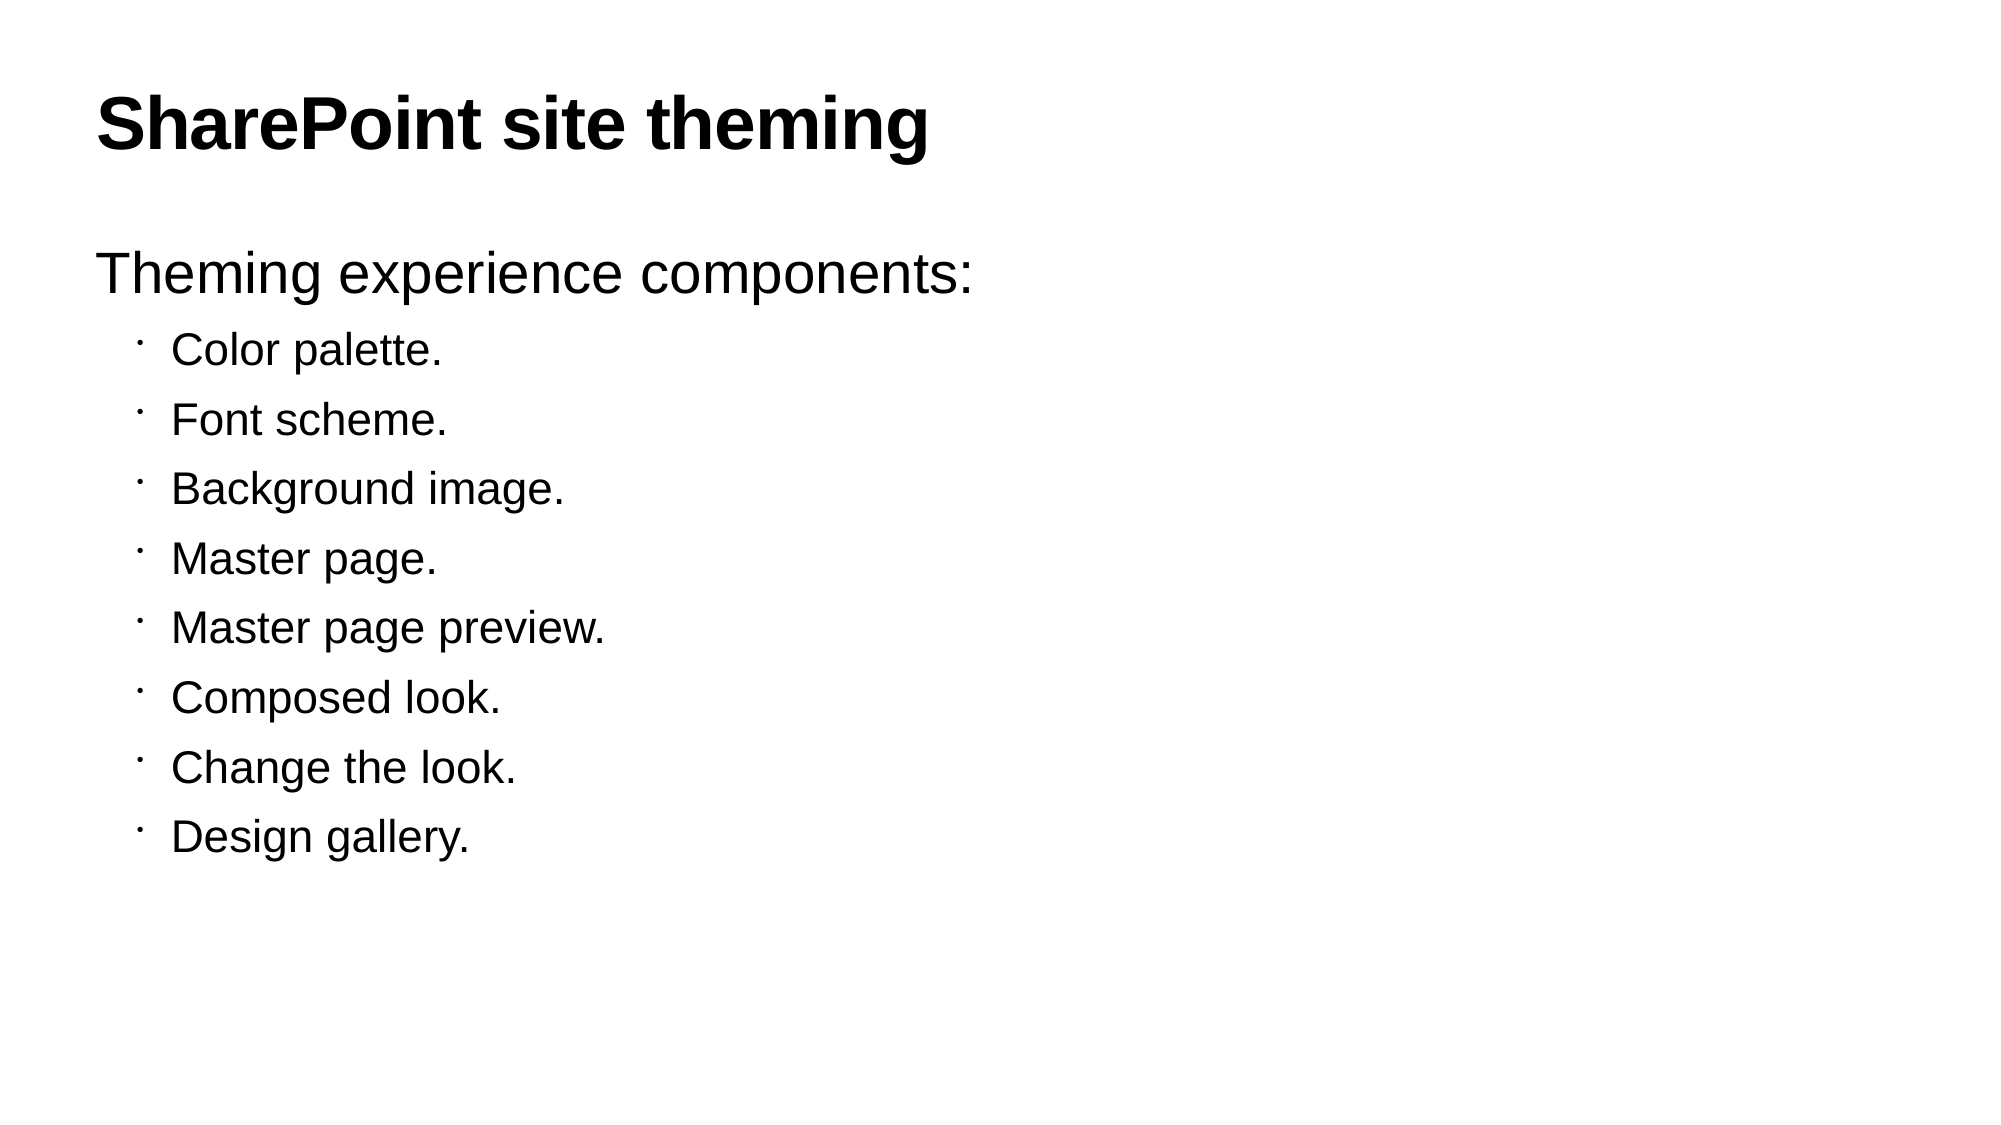

# SharePoint site theming
Theming experience components:
Color palette.
Font scheme.
Background image.
Master page.
Master page preview.
Composed look.
Change the look.
Design gallery.